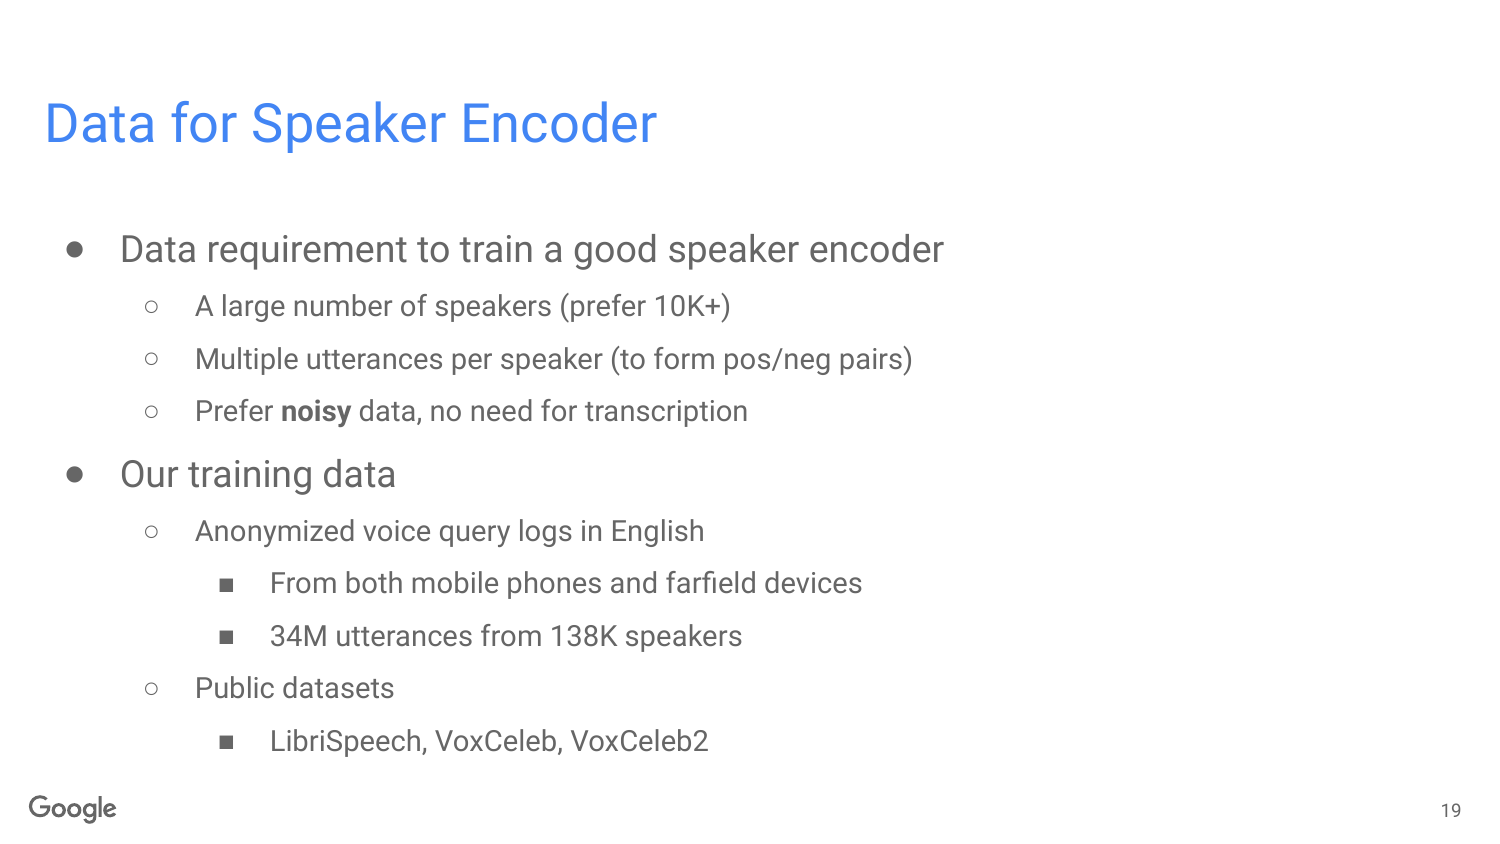

# Data for Speaker Encoder
Data requirement to train a good speaker encoder
A large number of speakers (prefer 10K+)
Multiple utterances per speaker (to form pos/neg pairs)
Prefer noisy data, no need for transcription
Our training data
Anonymized voice query logs in English
From both mobile phones and farfield devices
34M utterances from 138K speakers
Public datasets
LibriSpeech, VoxCeleb, VoxCeleb2
19